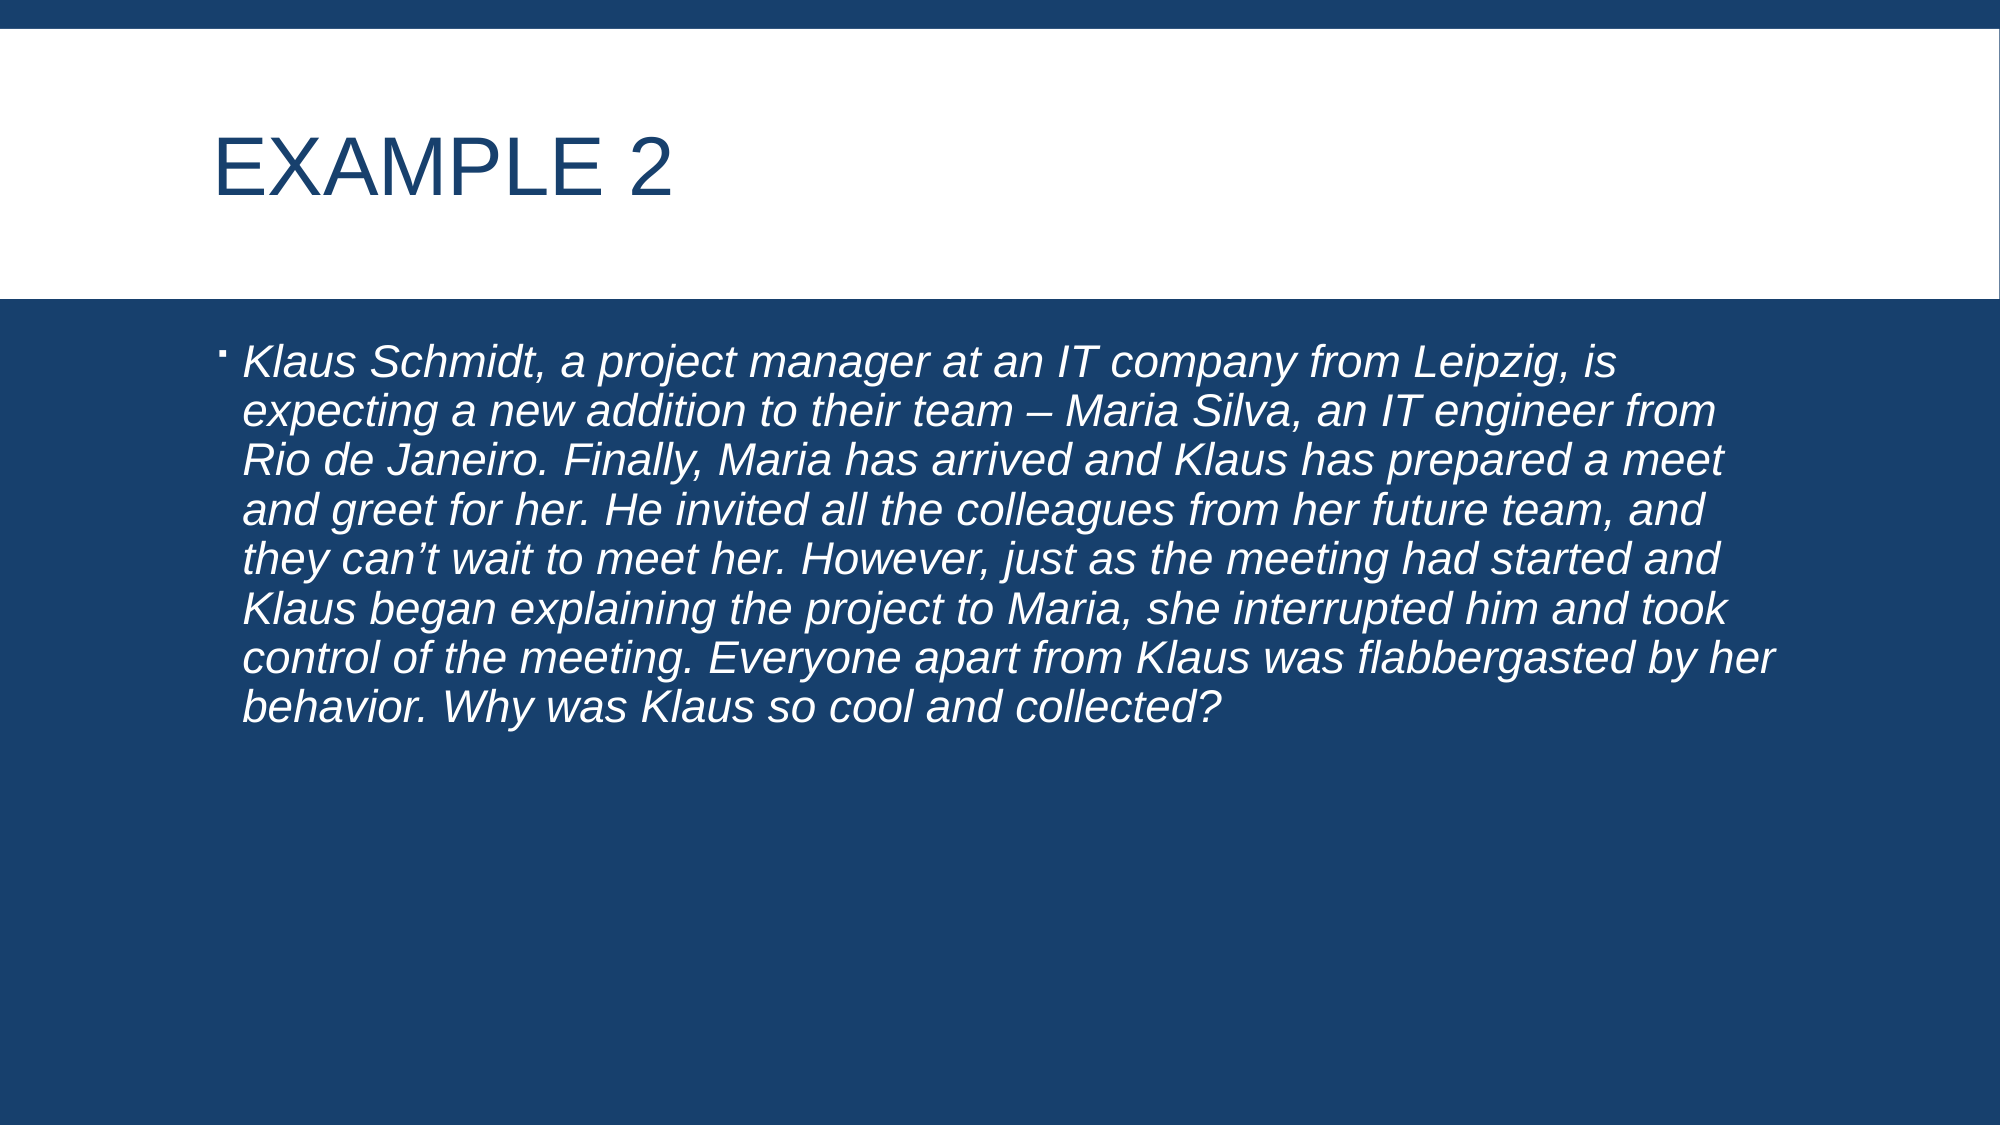

# Example 2
Klaus Schmidt, a project manager at an IT company from Leipzig, is expecting a new addition to their team – Maria Silva, an IT engineer from Rio de Janeiro. Finally, Maria has arrived and Klaus has prepared a meet and greet for her. He invited all the colleagues from her future team, and they can’t wait to meet her. However, just as the meeting had started and Klaus began explaining the project to Maria, she interrupted him and took control of the meeting. Everyone apart from Klaus was flabbergasted by her behavior. Why was Klaus so cool and collected?